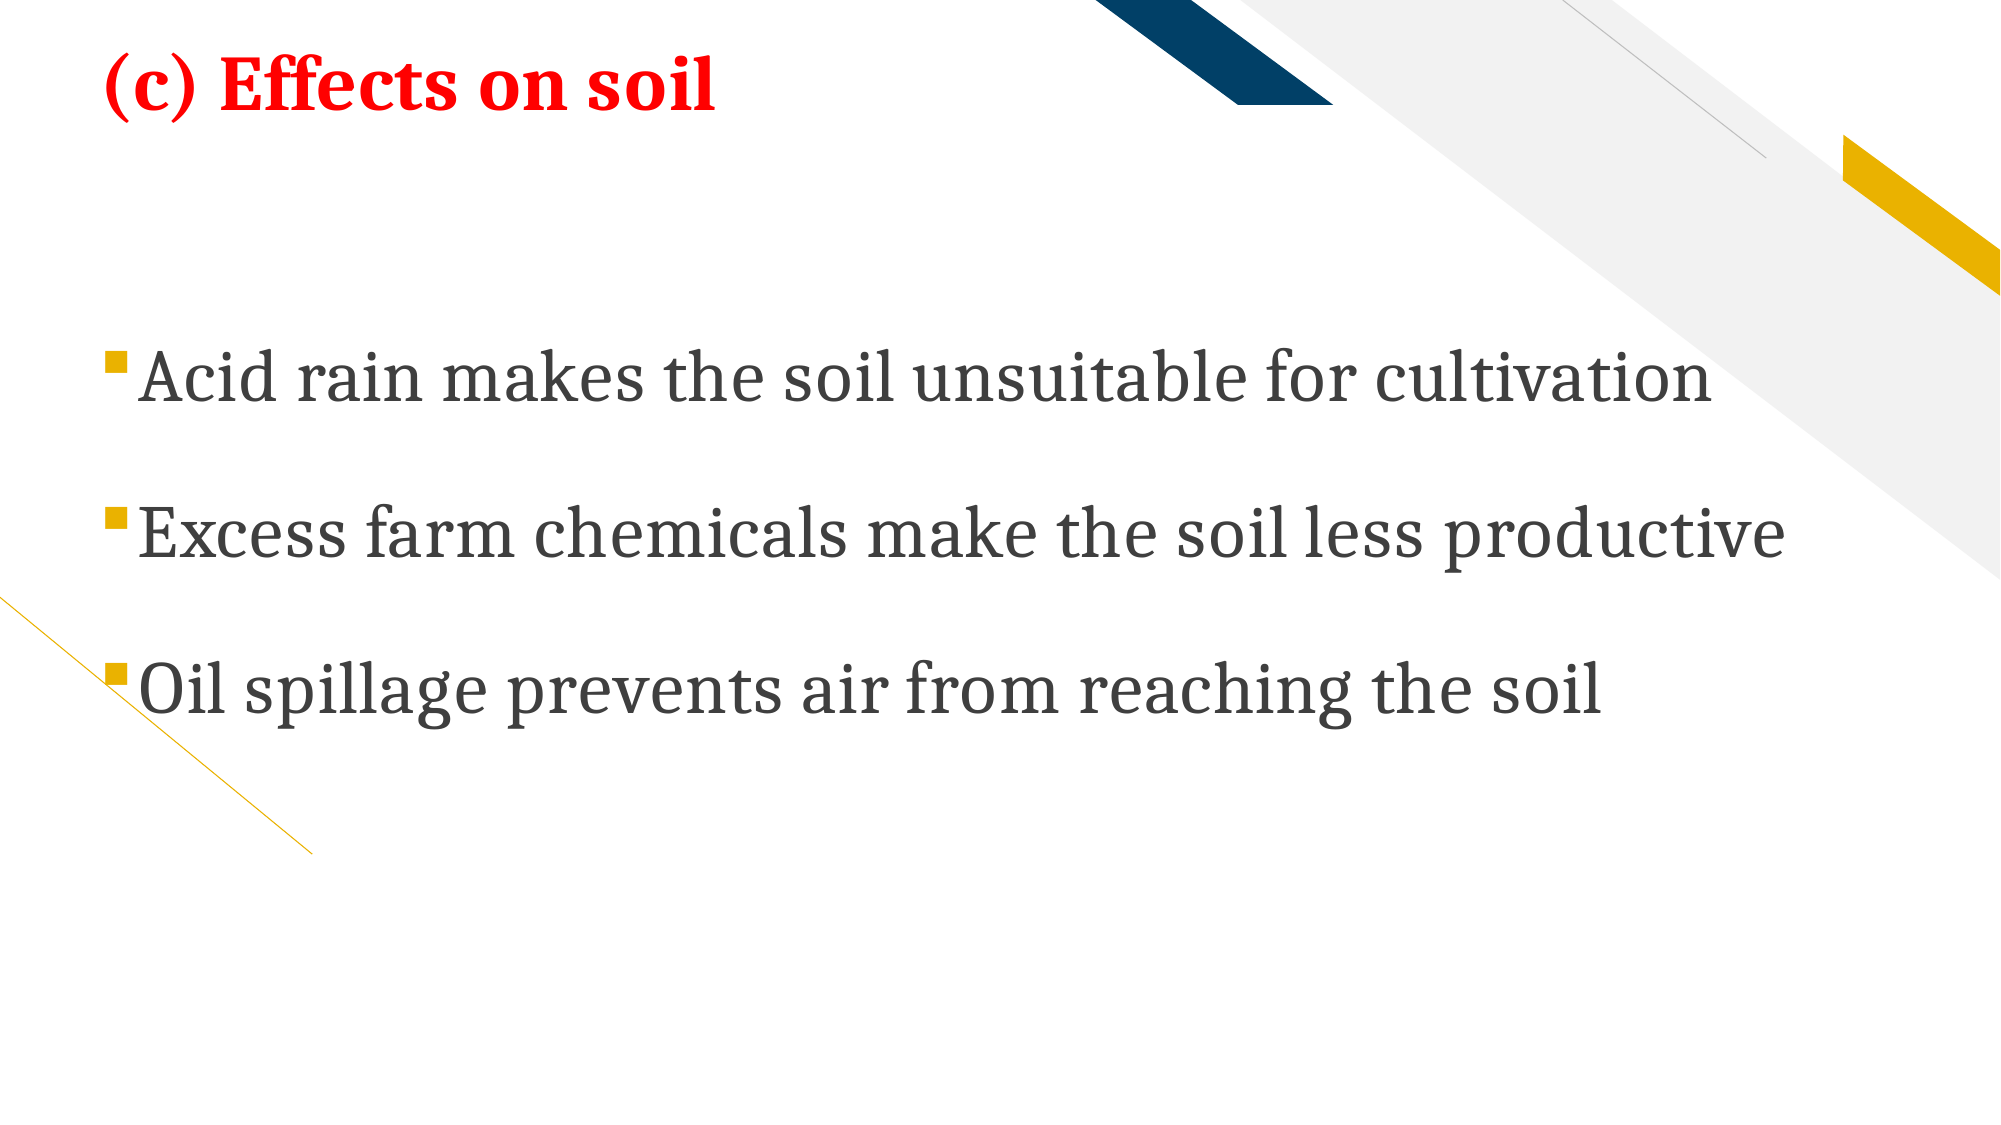

# (c) Effects on soil
Acid rain makes the soil unsuitable for cultivation
Excess farm chemicals make the soil less productive
Oil spillage prevents air from reaching the soil